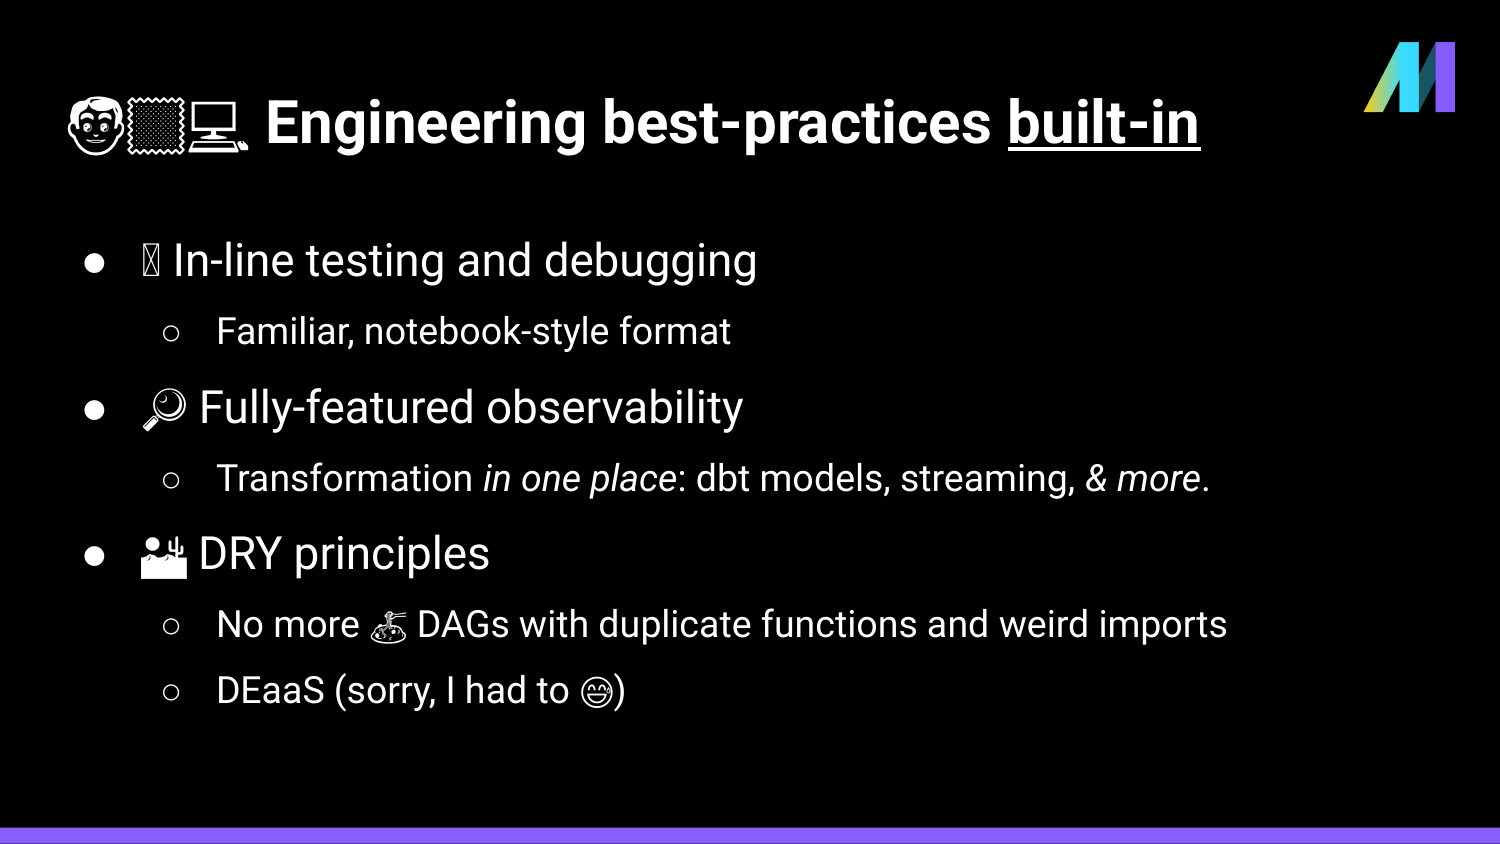

# 👨🏻‍💻 Engineering best-practices built-in
🧪 In-line testing and debugging
Familiar, notebook-style format
🔎 Fully-featured observability
Transformation in one place: dbt models, streaming, & more.
🏜️ DRY principles
No more 🍝 DAGs with duplicate functions and weird imports
DEaaS (sorry, I had to 😅)